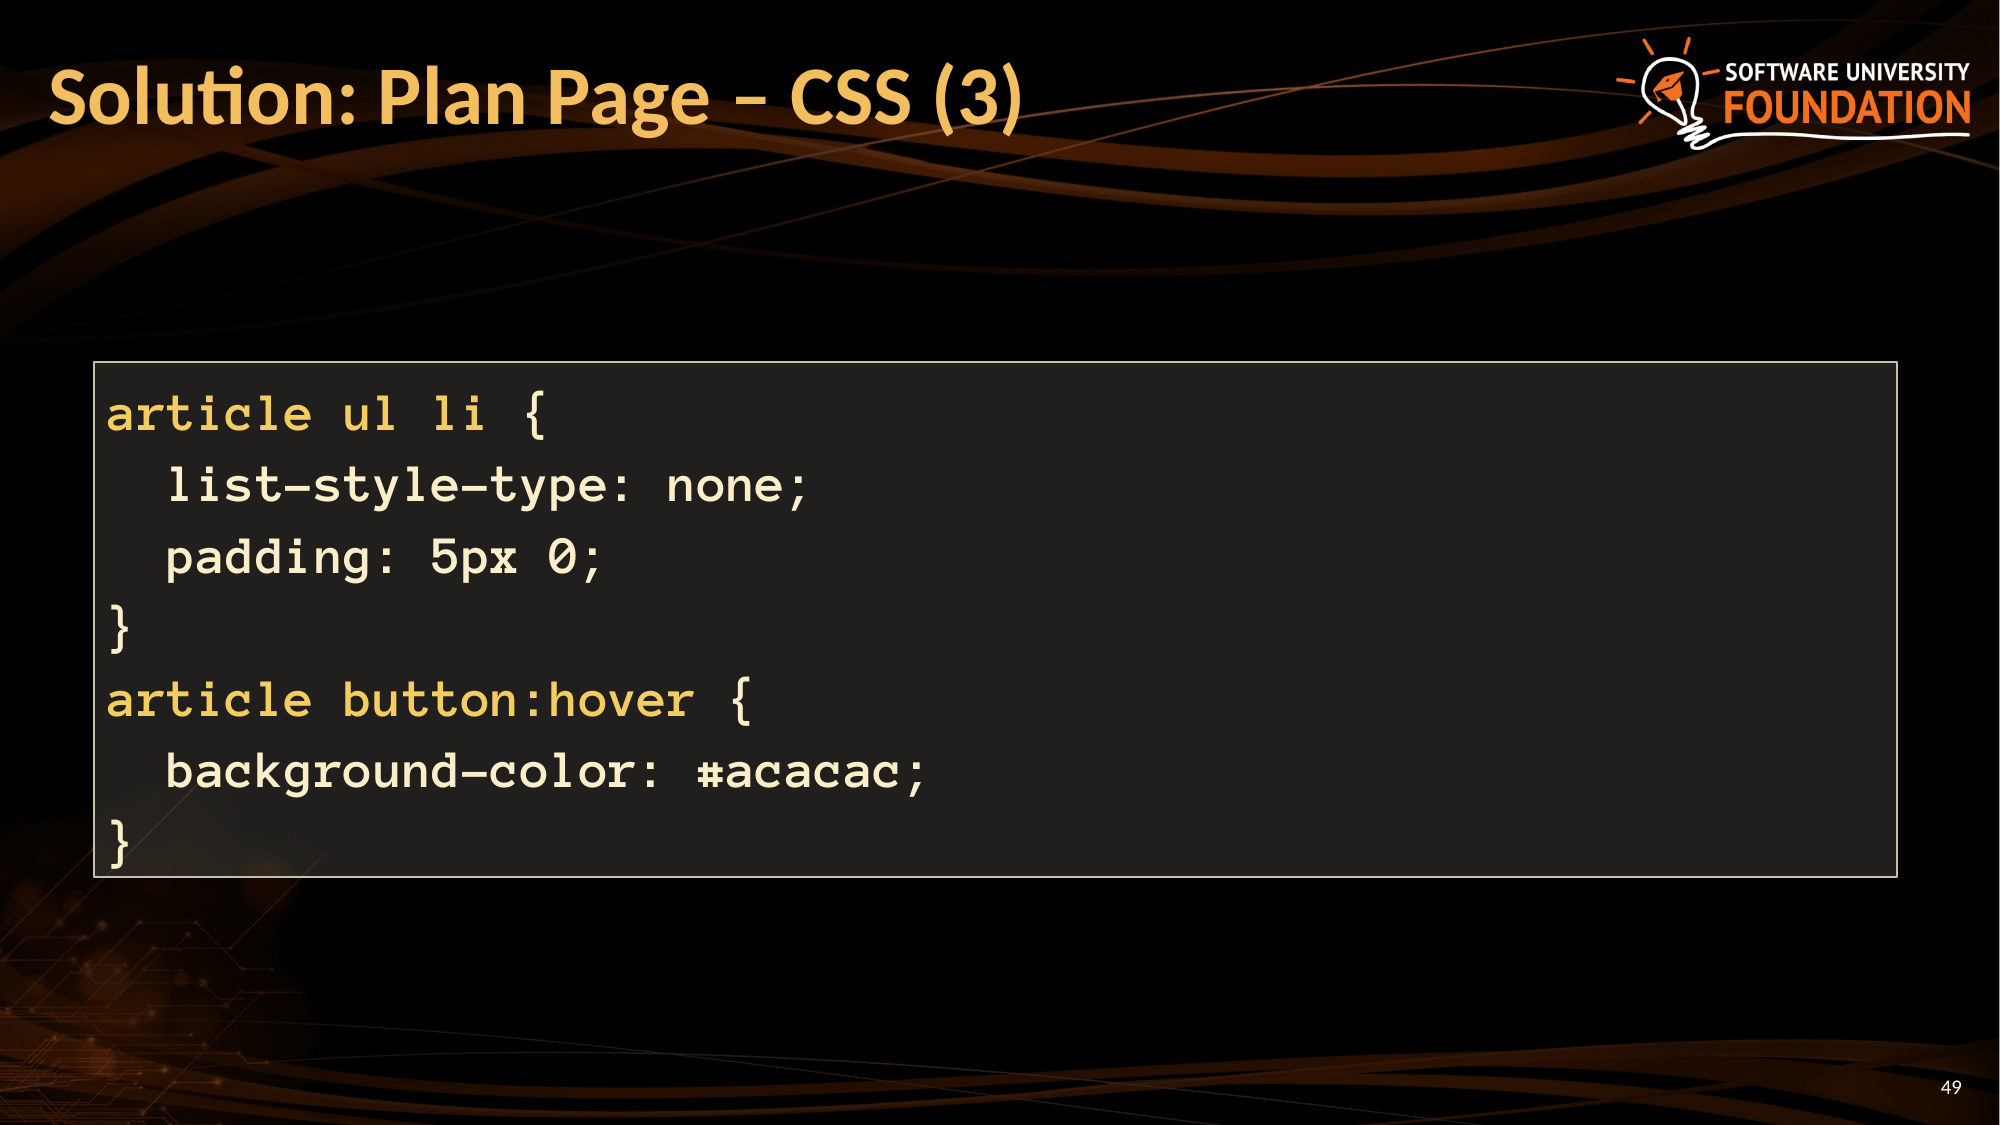

# Solution: Plan Page – CSS (3)
article ul li {
  list-style-type: none;
  padding: 5px 0;
}
article button:hover {
  background-color: #acacac;
}
49